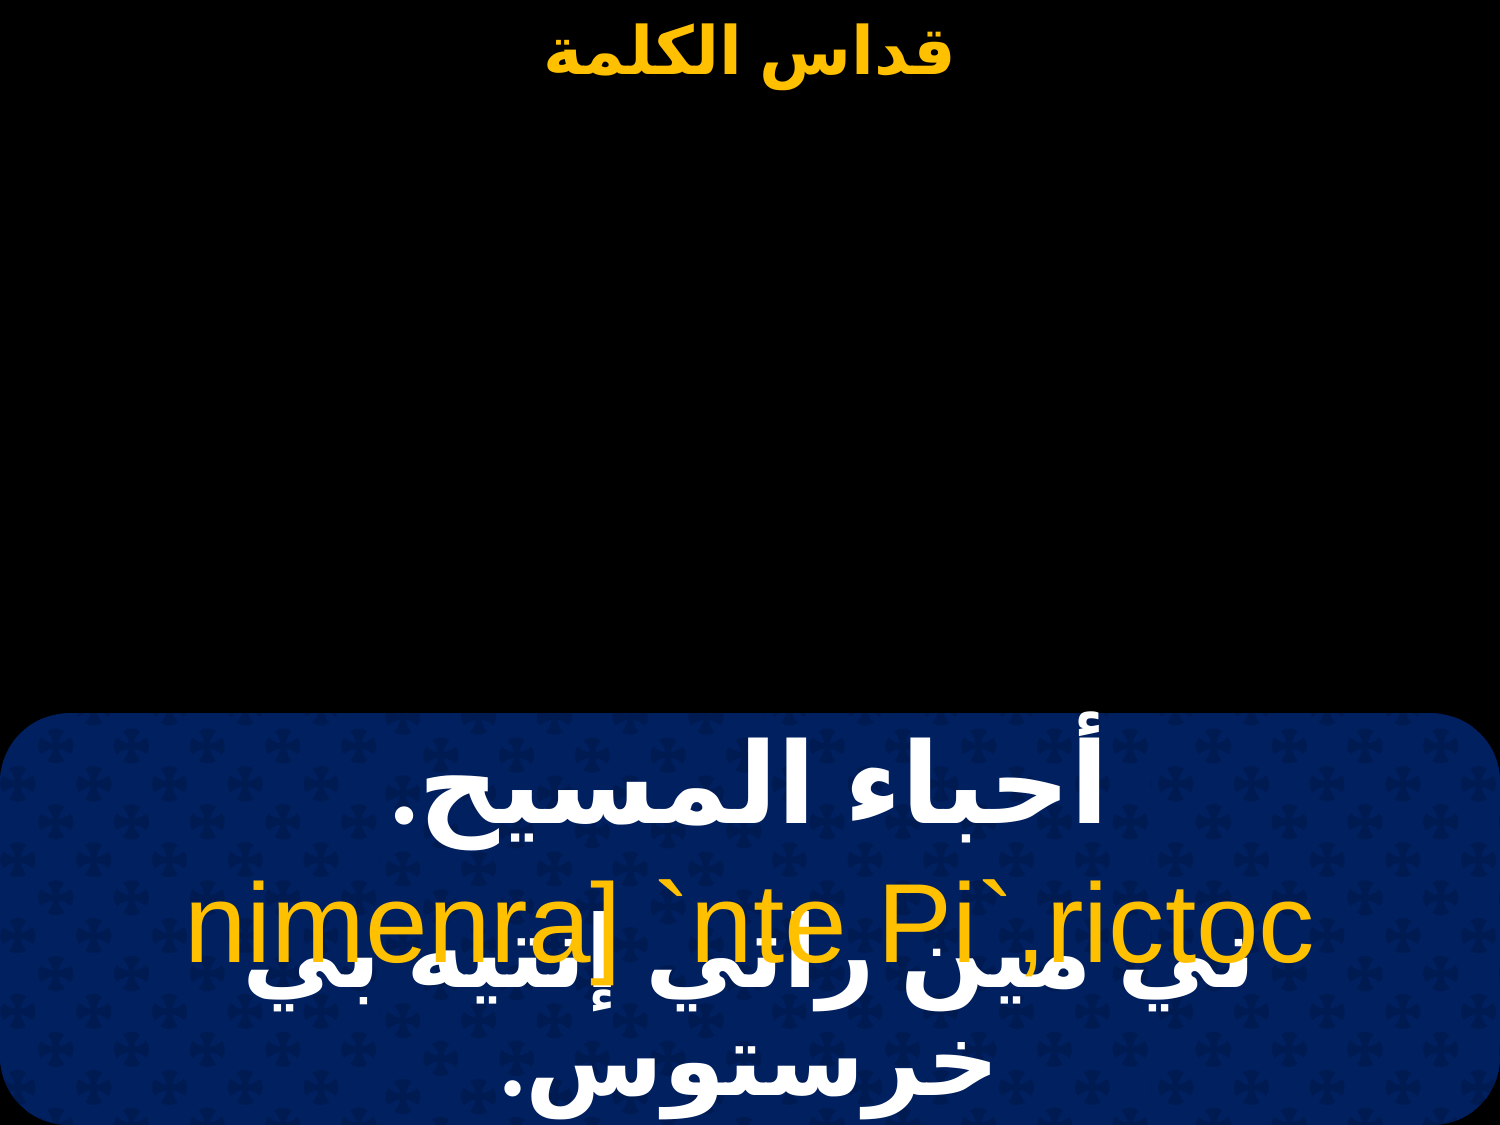

أحباء المسيح.
nimenra] `nte Pi`,rictoc
ني مين راتي إنتيه بي خرستوس.